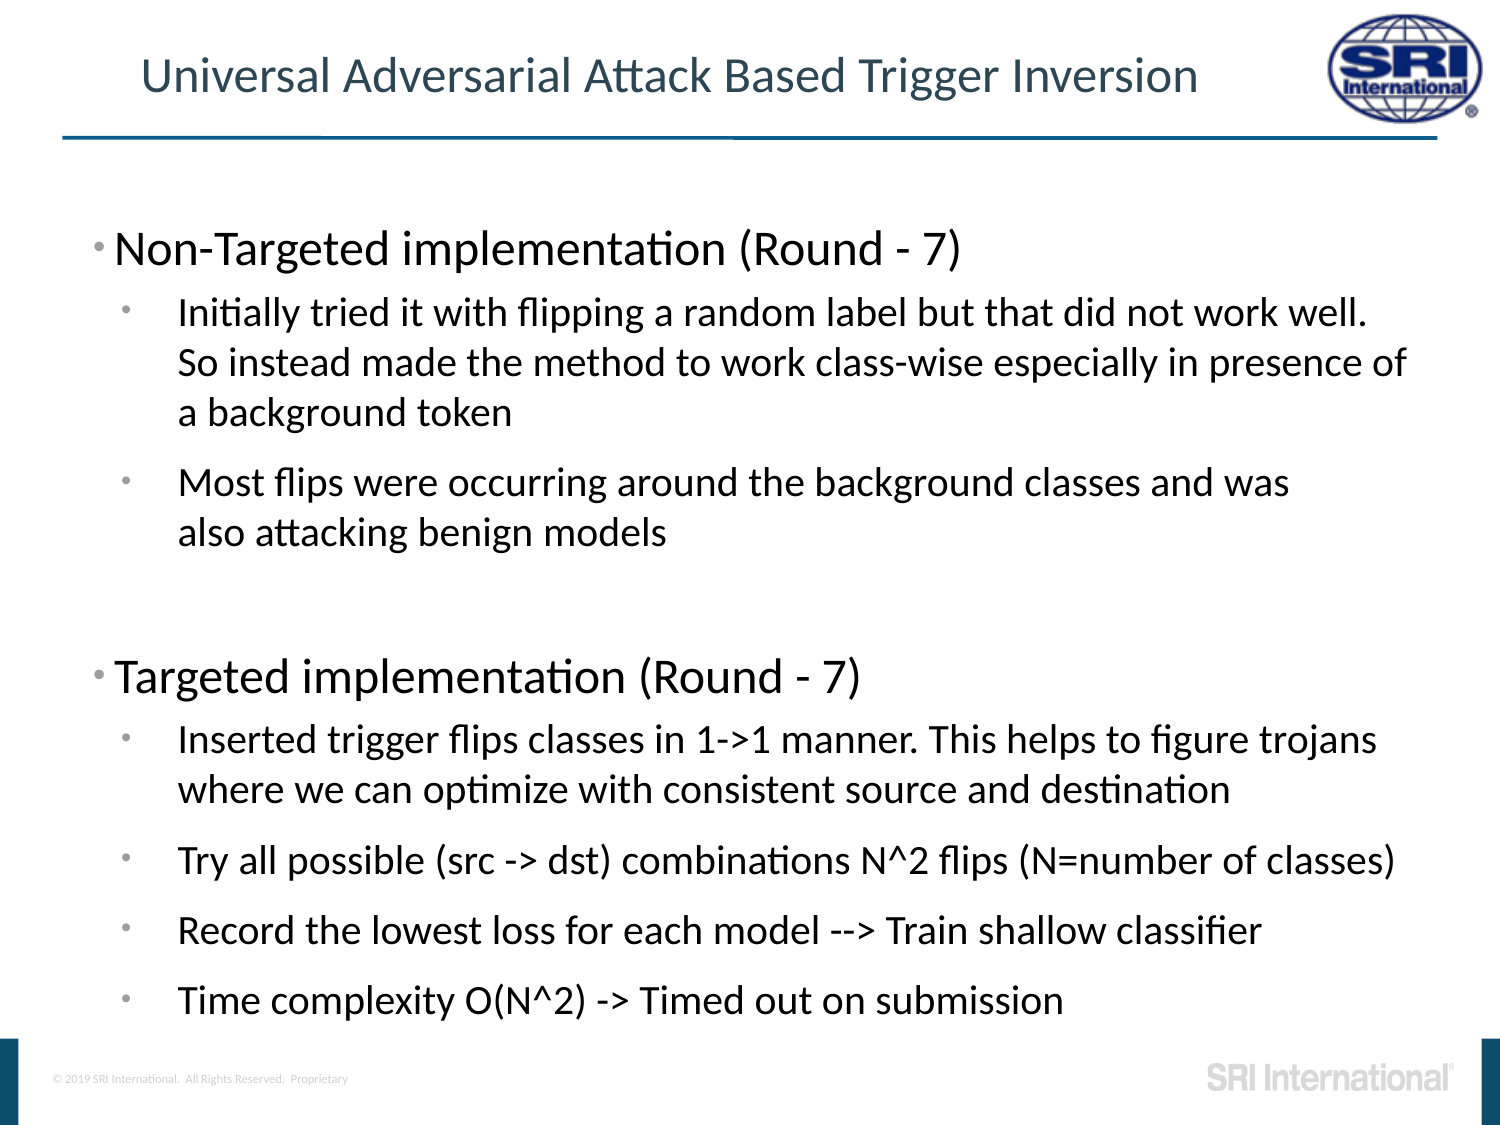

# Universal Adversarial Attack Based Trigger Inversion
Non-Targeted implementation (Round - 7)
Initially tried it with flipping a random label but that did not work well. So instead made the method to work class-wise especially in presence of a background token
Most flips were occurring around the background classes and was also attacking benign models

Targeted implementation (Round - 7)
Inserted trigger flips classes in 1->1 manner. This helps to figure trojans where we can optimize with consistent source and destination
Try all possible (src -> dst) combinations N^2 flips (N=number of classes)
Record the lowest loss for each model --> Train shallow classifier
Time complexity O(N^2) -> Timed out on submission